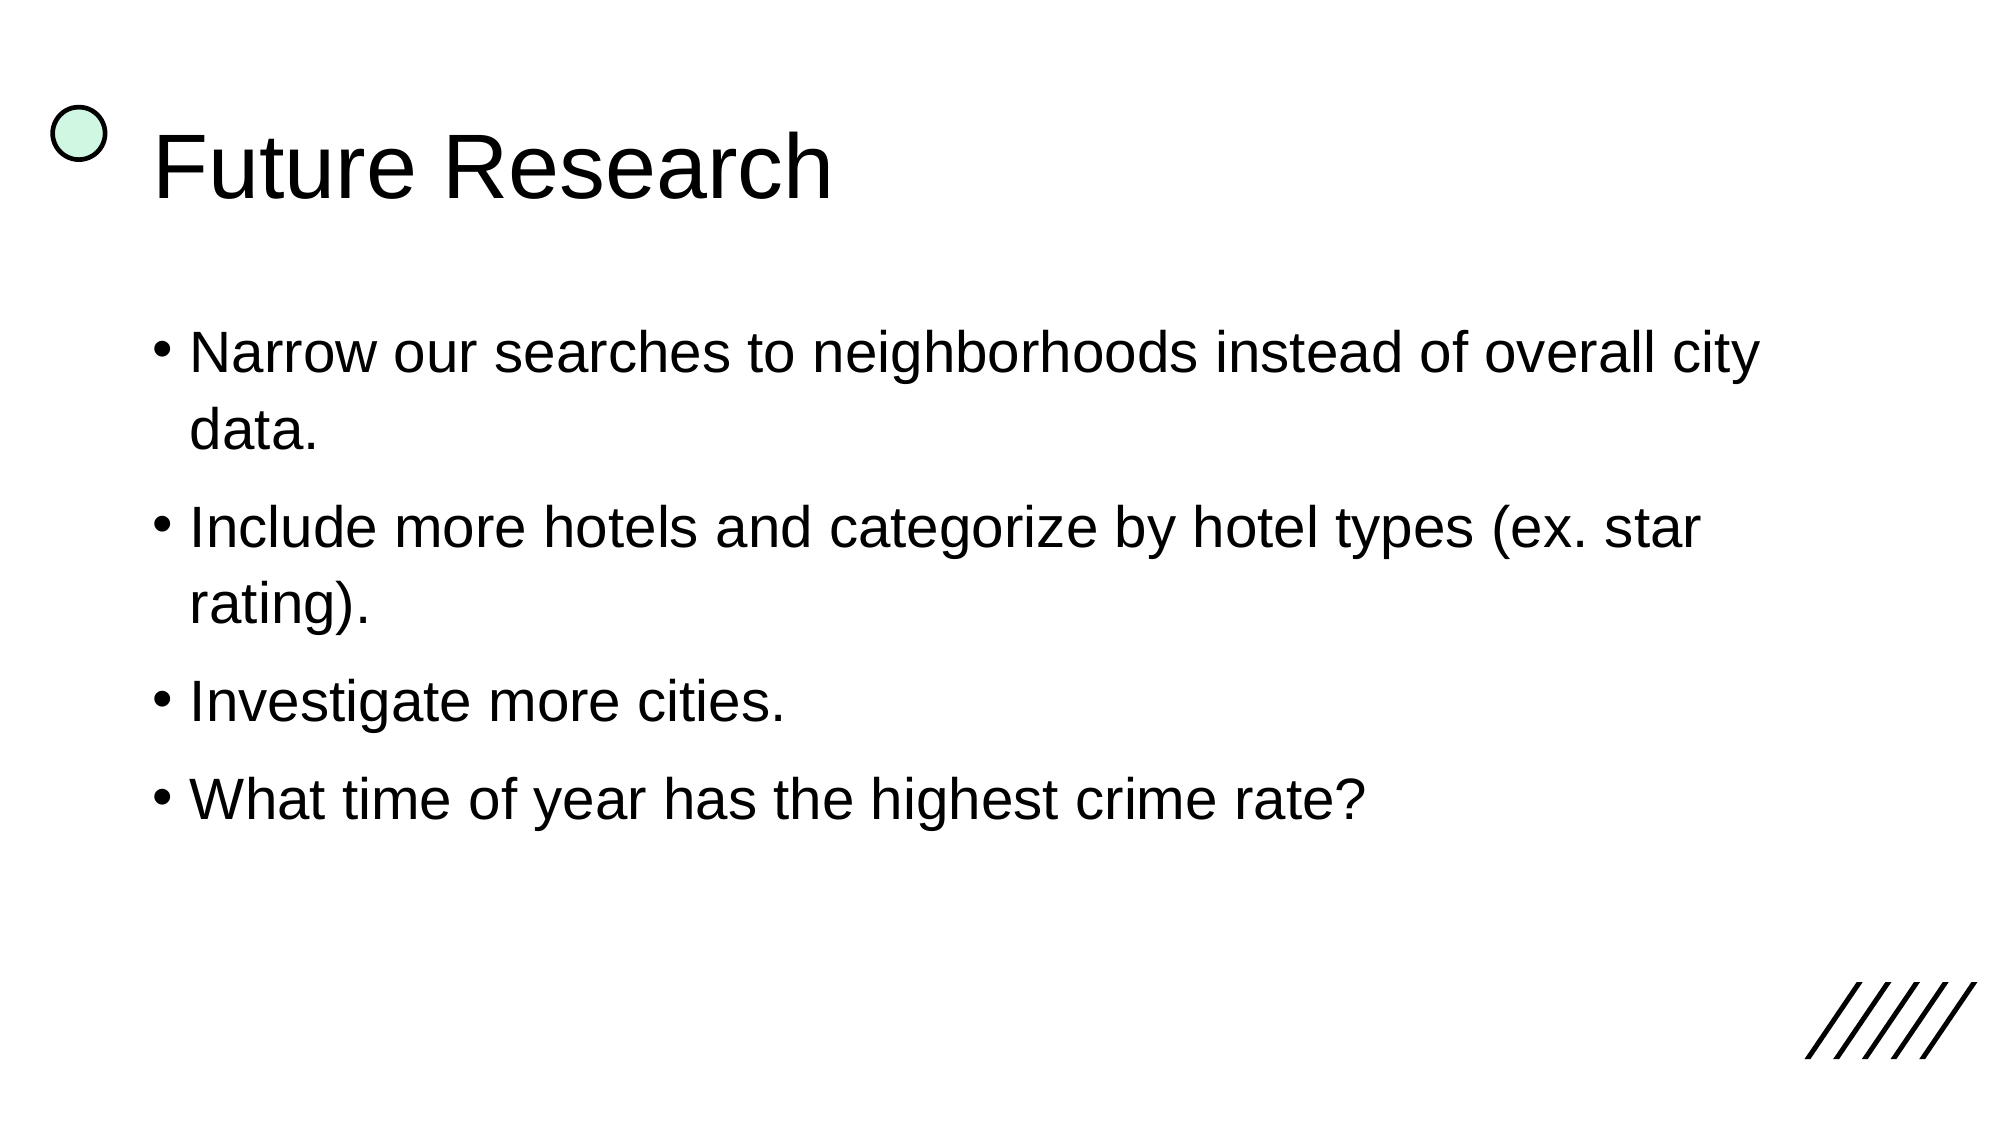

# Future Research
Narrow our searches to neighborhoods instead of overall city data.
Include more hotels and categorize by hotel types (ex. star rating).
Investigate more cities.
What time of year has the highest crime rate?